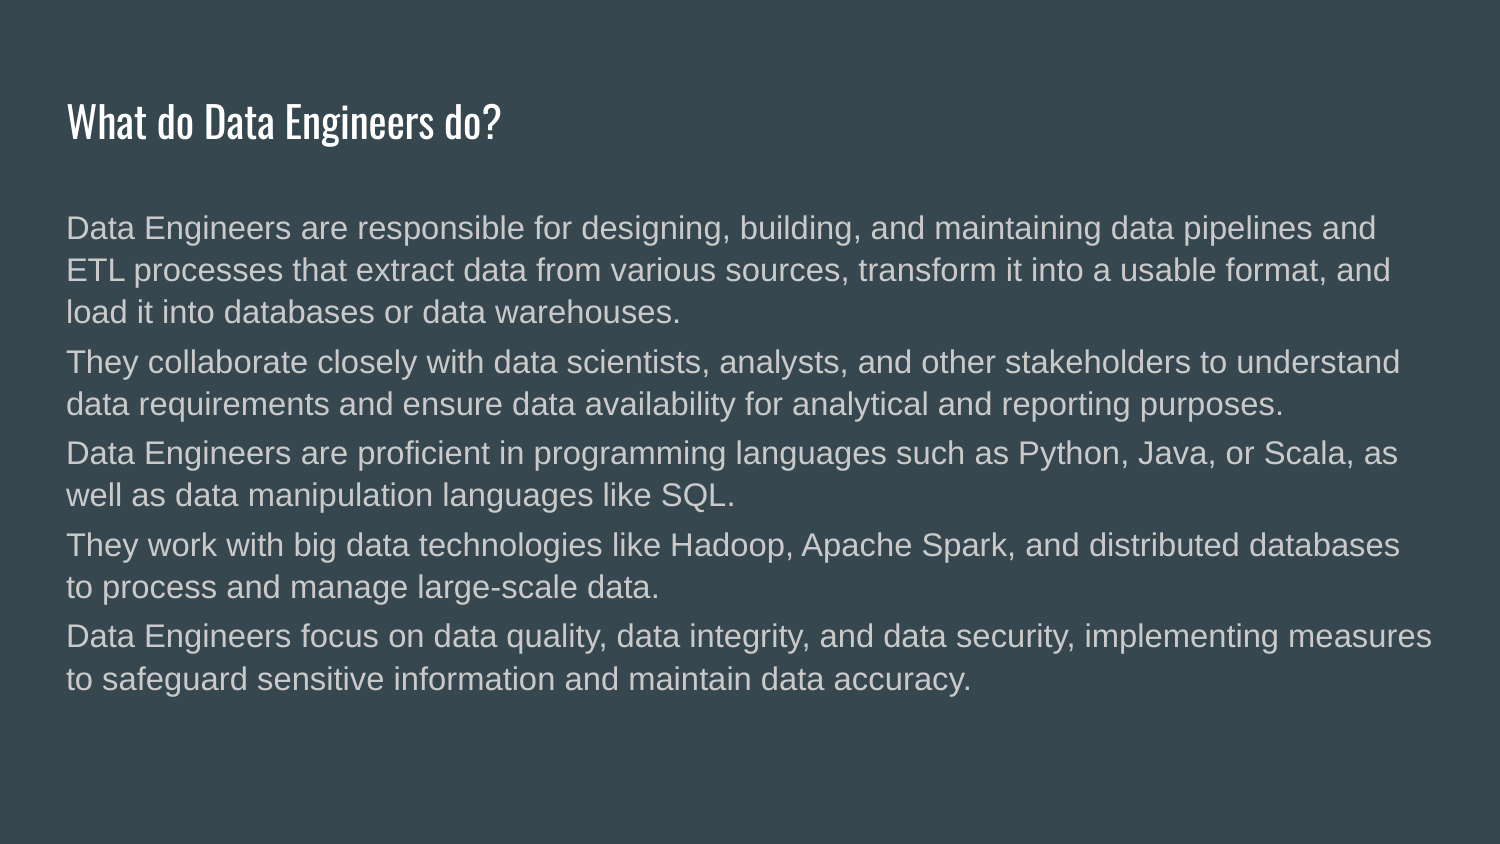

# What do Data Engineers do?
Data Engineers are responsible for designing, building, and maintaining data pipelines and ETL processes that extract data from various sources, transform it into a usable format, and load it into databases or data warehouses.
They collaborate closely with data scientists, analysts, and other stakeholders to understand data requirements and ensure data availability for analytical and reporting purposes.
Data Engineers are proficient in programming languages such as Python, Java, or Scala, as well as data manipulation languages like SQL.
They work with big data technologies like Hadoop, Apache Spark, and distributed databases to process and manage large-scale data.
Data Engineers focus on data quality, data integrity, and data security, implementing measures to safeguard sensitive information and maintain data accuracy.